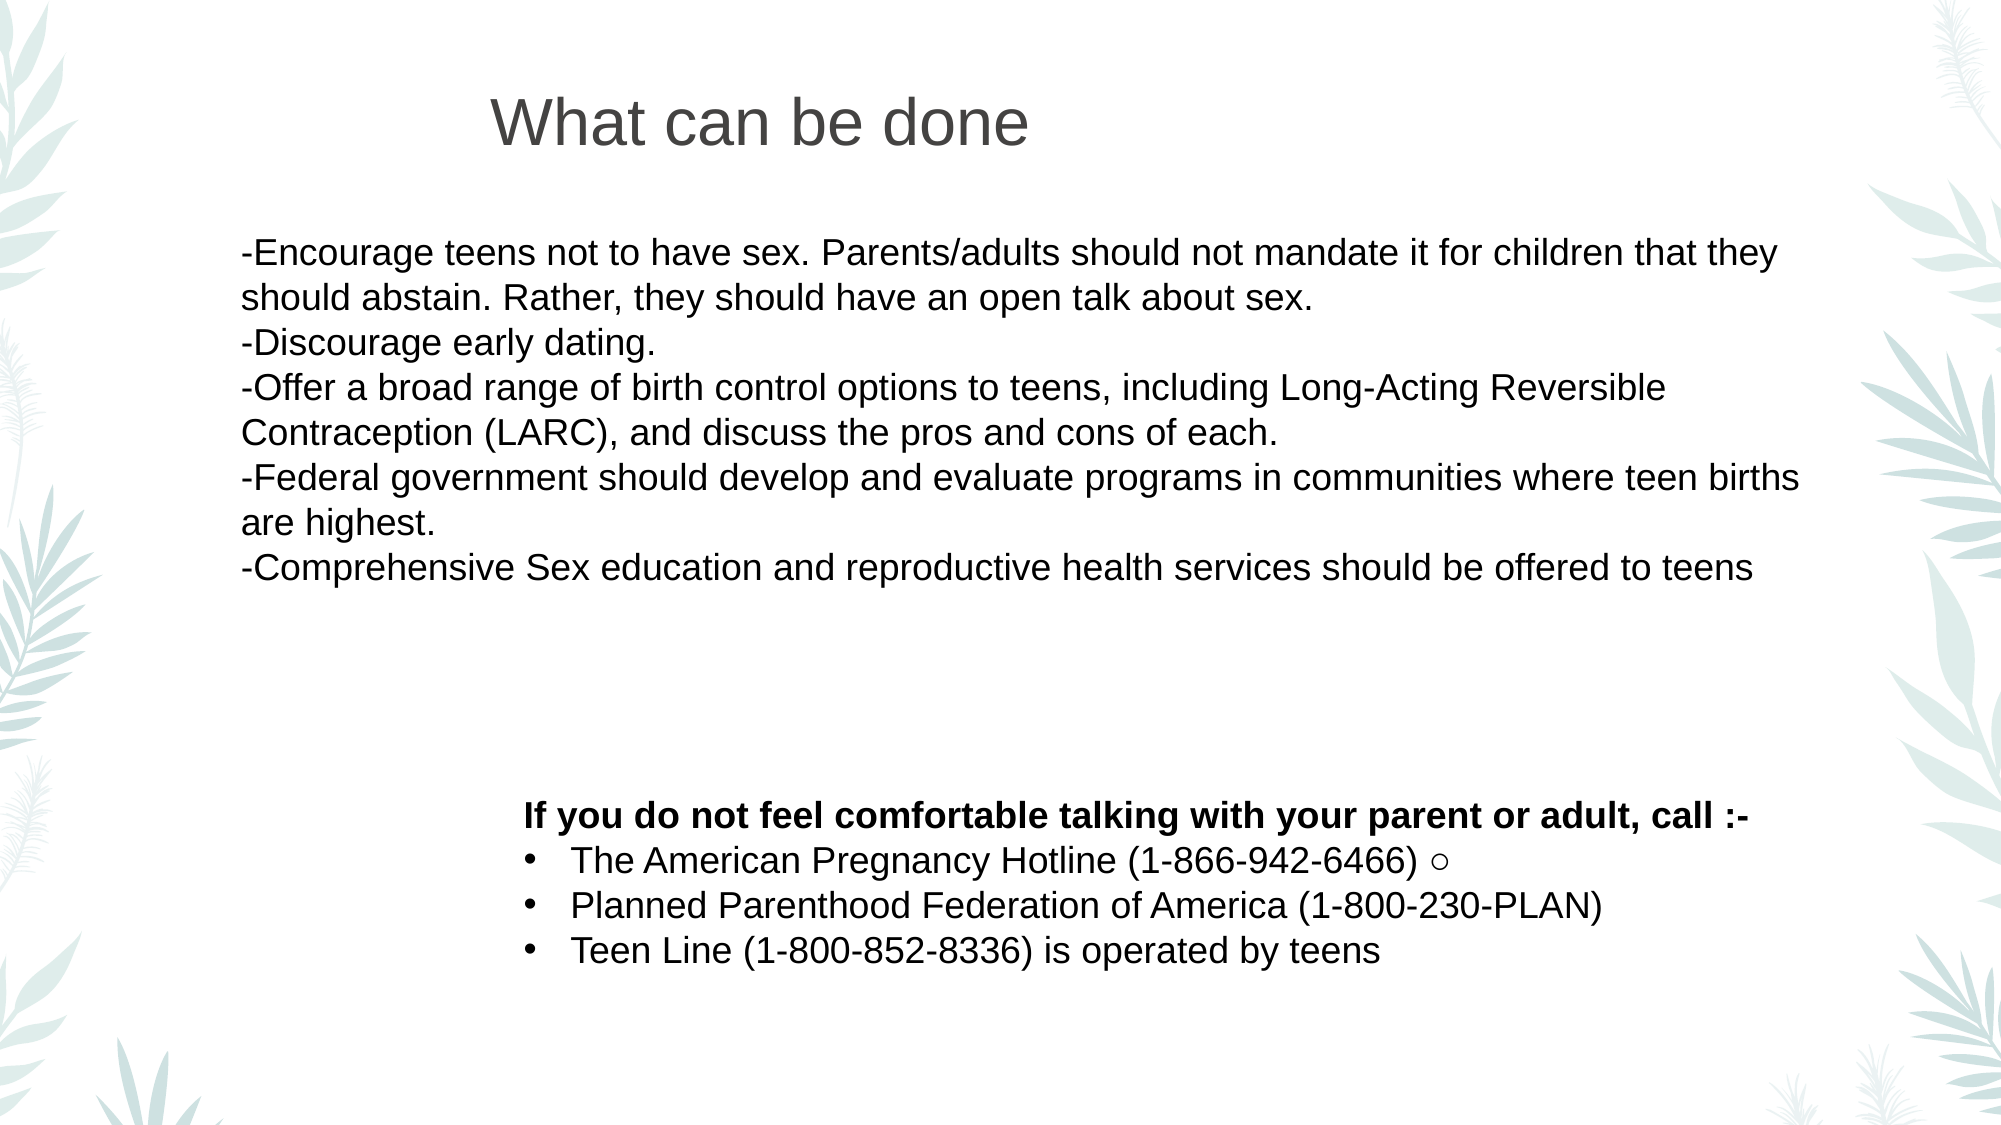

What can be done
-Encourage teens not to have sex. Parents/adults should not mandate it for children that they should abstain. Rather, they should have an open talk about sex.
-Discourage early dating.
-Offer a broad range of birth control options to teens, including Long-Acting Reversible Contraception (LARC), and discuss the pros and cons of each.
-Federal government should develop and evaluate programs in communities where teen births are highest.
-Comprehensive Sex education and reproductive health services should be offered to teens

If you do not feel comfortable talking with your parent or adult, call :-
The American Pregnancy Hotline (1-866-942-6466) ○
Planned Parenthood Federation of America (1-800-230-PLAN)
Teen Line (1-800-852-8336) is operated by teens